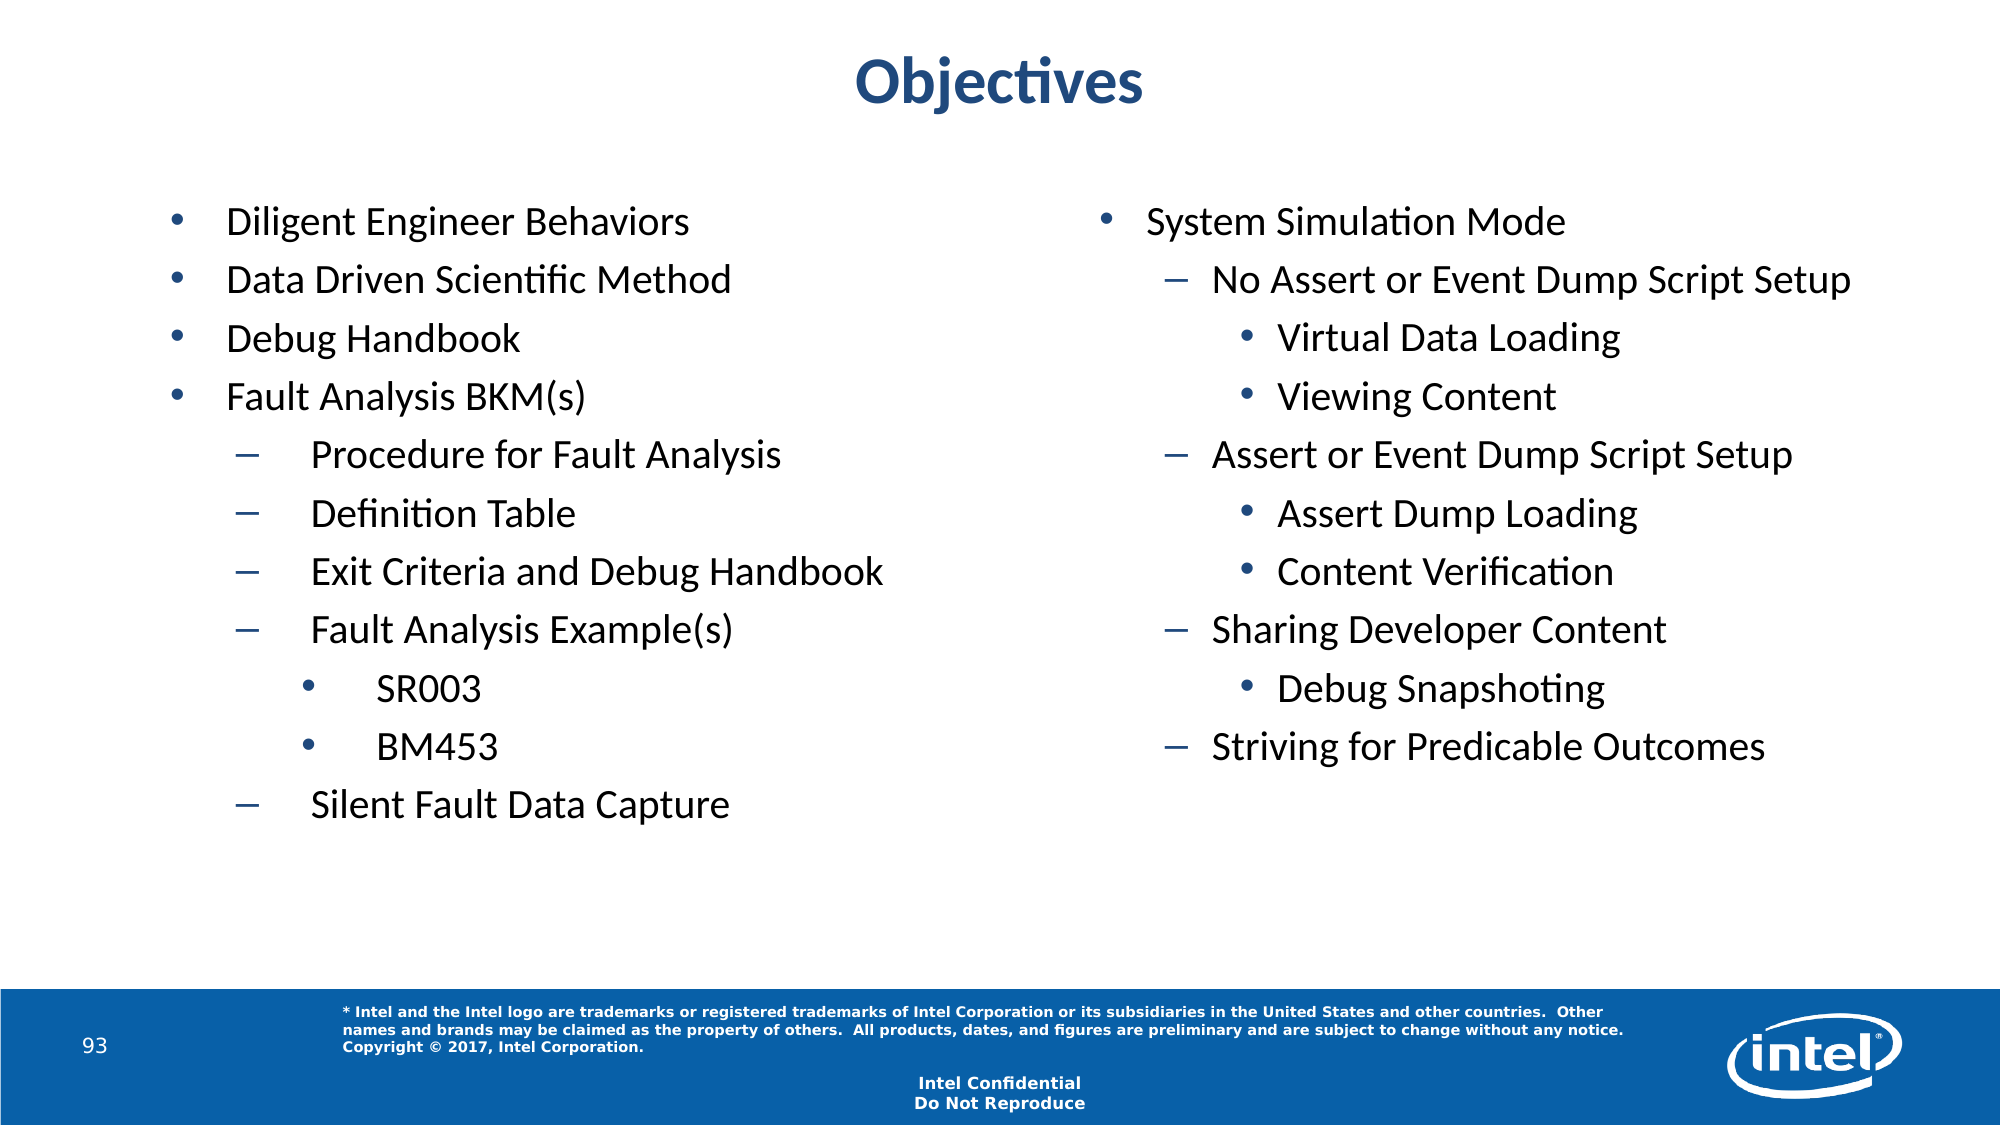

# Objectives
Diligent Engineer Behaviors
Data Driven Scientific Method
Debug Handbook
Fault Analysis BKM(s)
Procedure for Fault Analysis
Definition Table
Exit Criteria and Debug Handbook
Fault Analysis Example(s)
SR003
BM453
Silent Fault Data Capture
System Simulation Mode
No Assert or Event Dump Script Setup
Virtual Data Loading
Viewing Content
Assert or Event Dump Script Setup
Assert Dump Loading
Content Verification
Sharing Developer Content
Debug Snapshoting
Striving for Predicable Outcomes